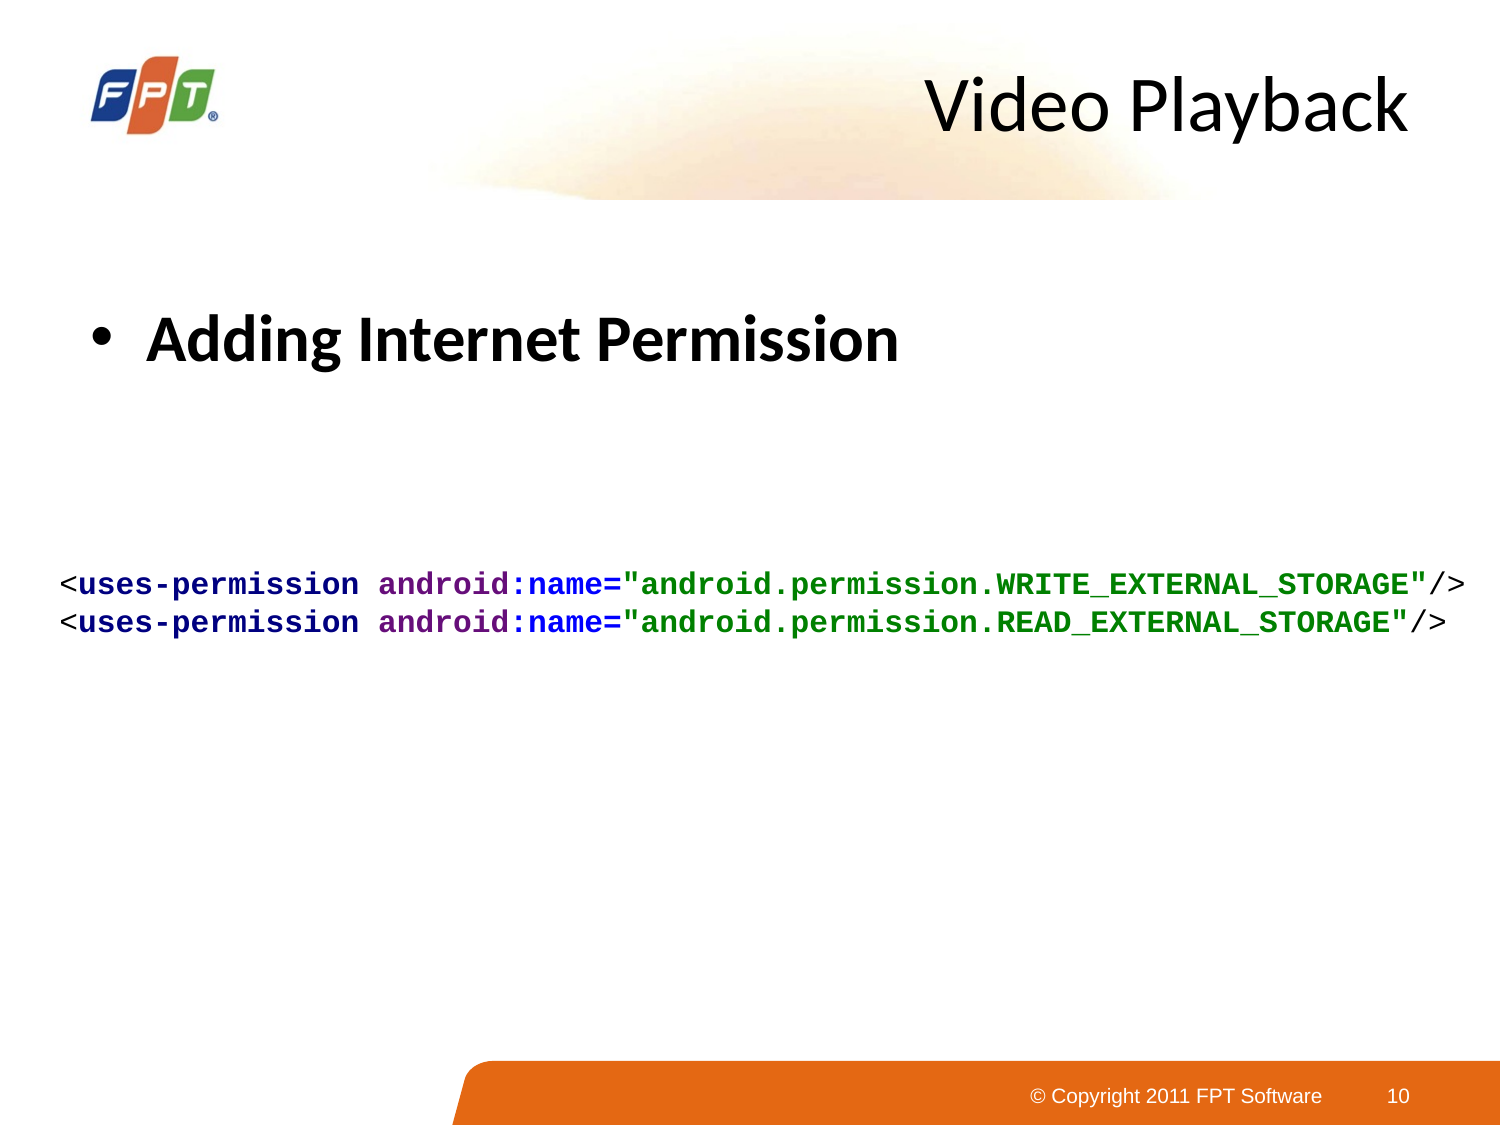

# Video Playback
Adding Internet Permission
<uses-permission android:name="android.permission.WRITE_EXTERNAL_STORAGE"/>
<uses-permission android:name="android.permission.READ_EXTERNAL_STORAGE"/>